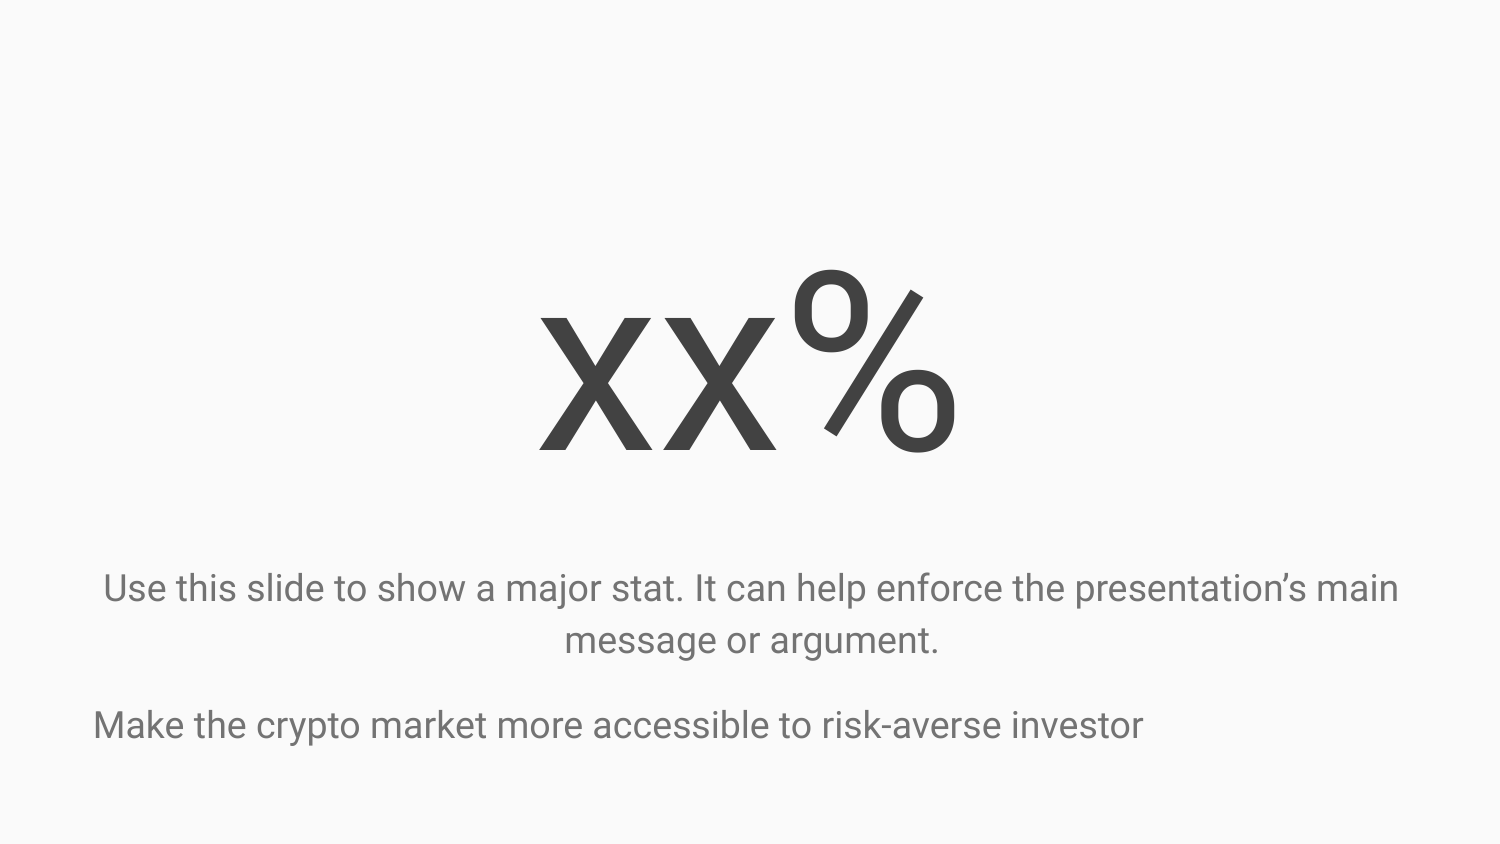

# xx%
Use this slide to show a major stat. It can help enforce the presentation’s main message or argument.
Make the crypto market more accessible to risk-averse investor